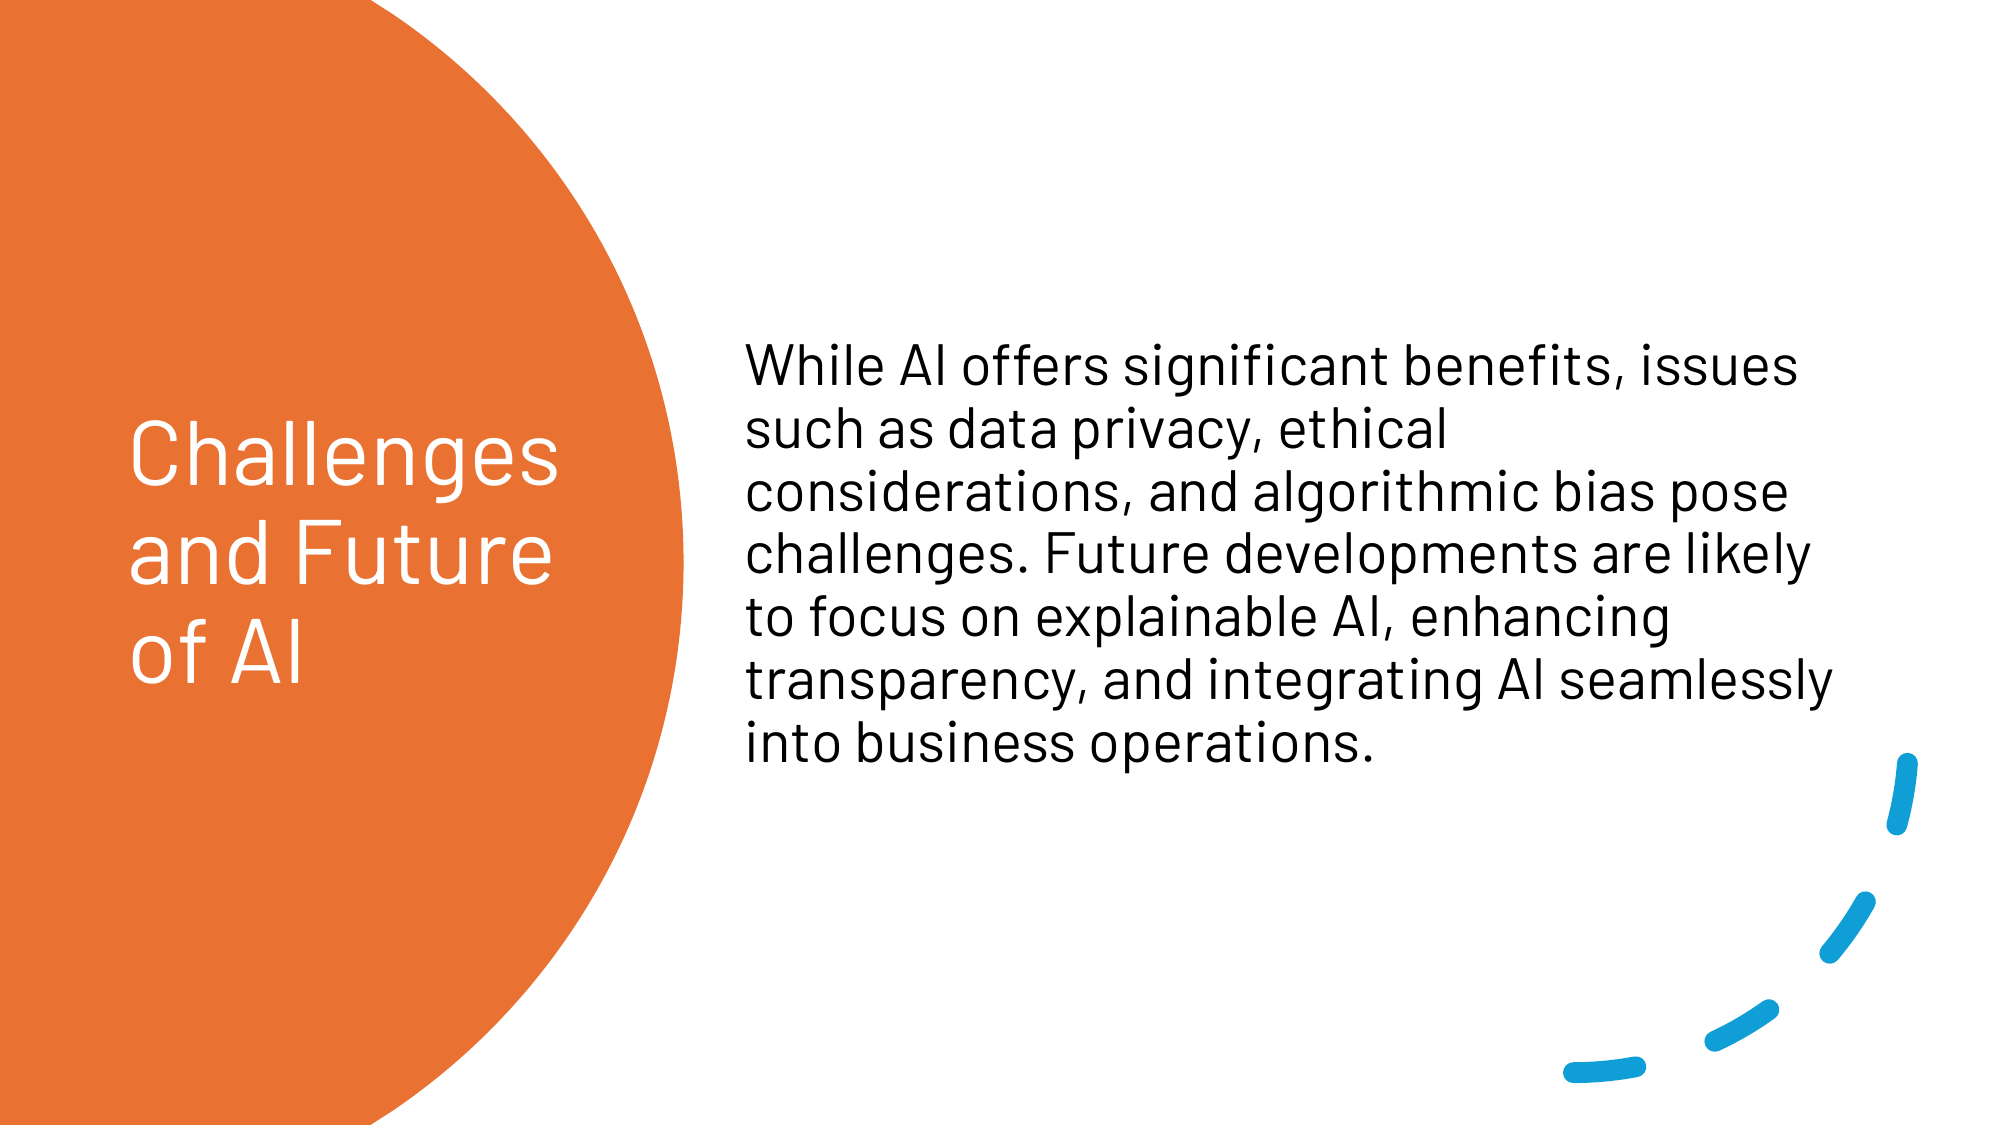

While AI offers significant benefits, issues such as data privacy, ethical considerations, and algorithmic bias pose challenges. Future developments are likely to focus on explainable AI, enhancing transparency, and integrating AI seamlessly into business operations.
# Challenges and Future of AI